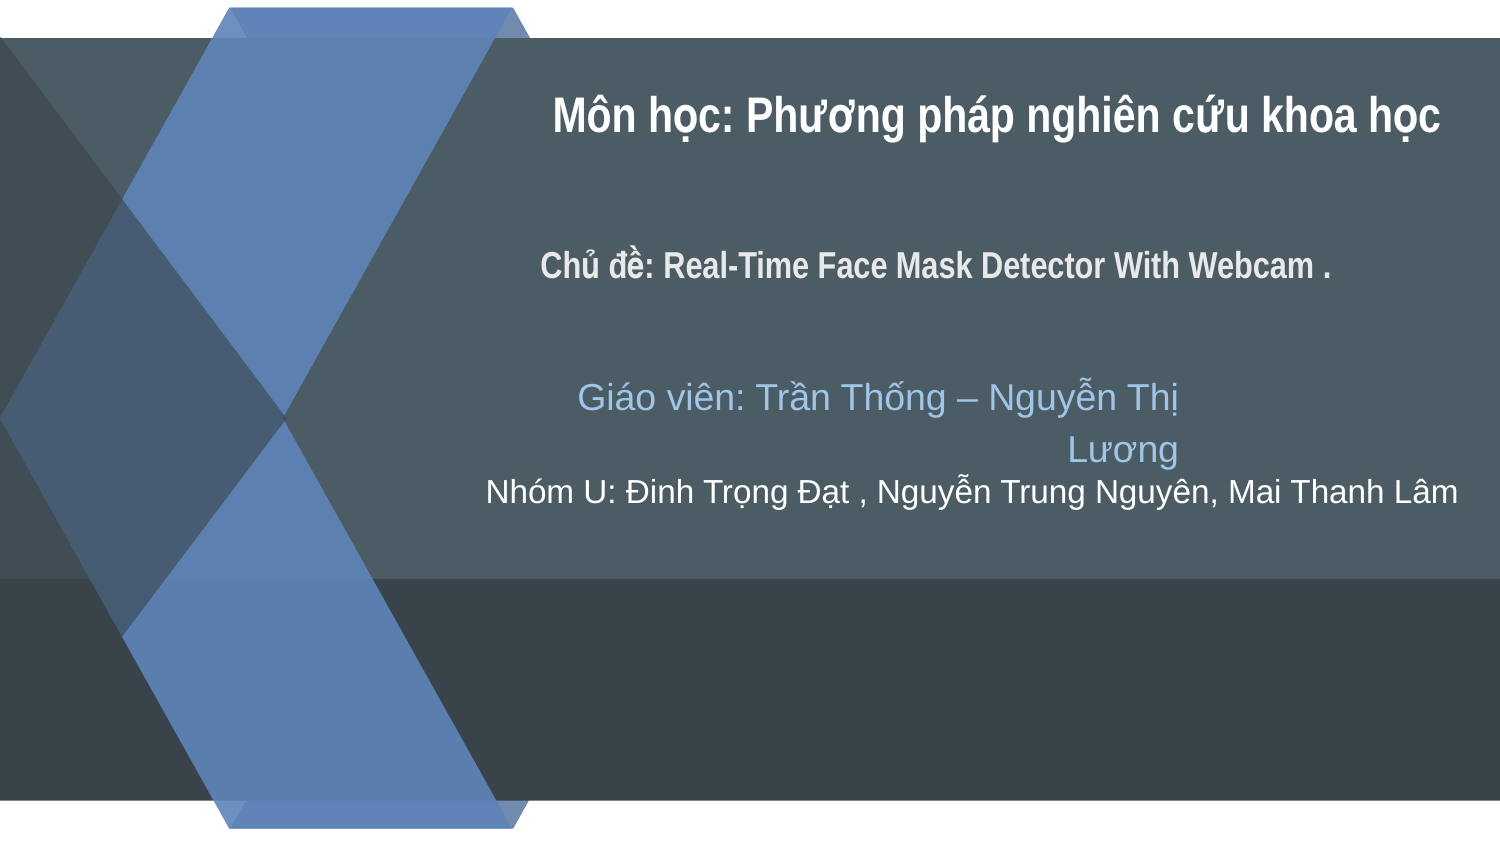

# Môn học: Phương pháp nghiên cứu khoa học
Chủ đề: Real-Time Face Mask Detector With Webcam .

Giáo viên: Trần Thống – Nguyễn Thị Lương
Nhóm U: Đinh Trọng Đạt , Nguyễn Trung Nguyên, Mai Thanh Lâm